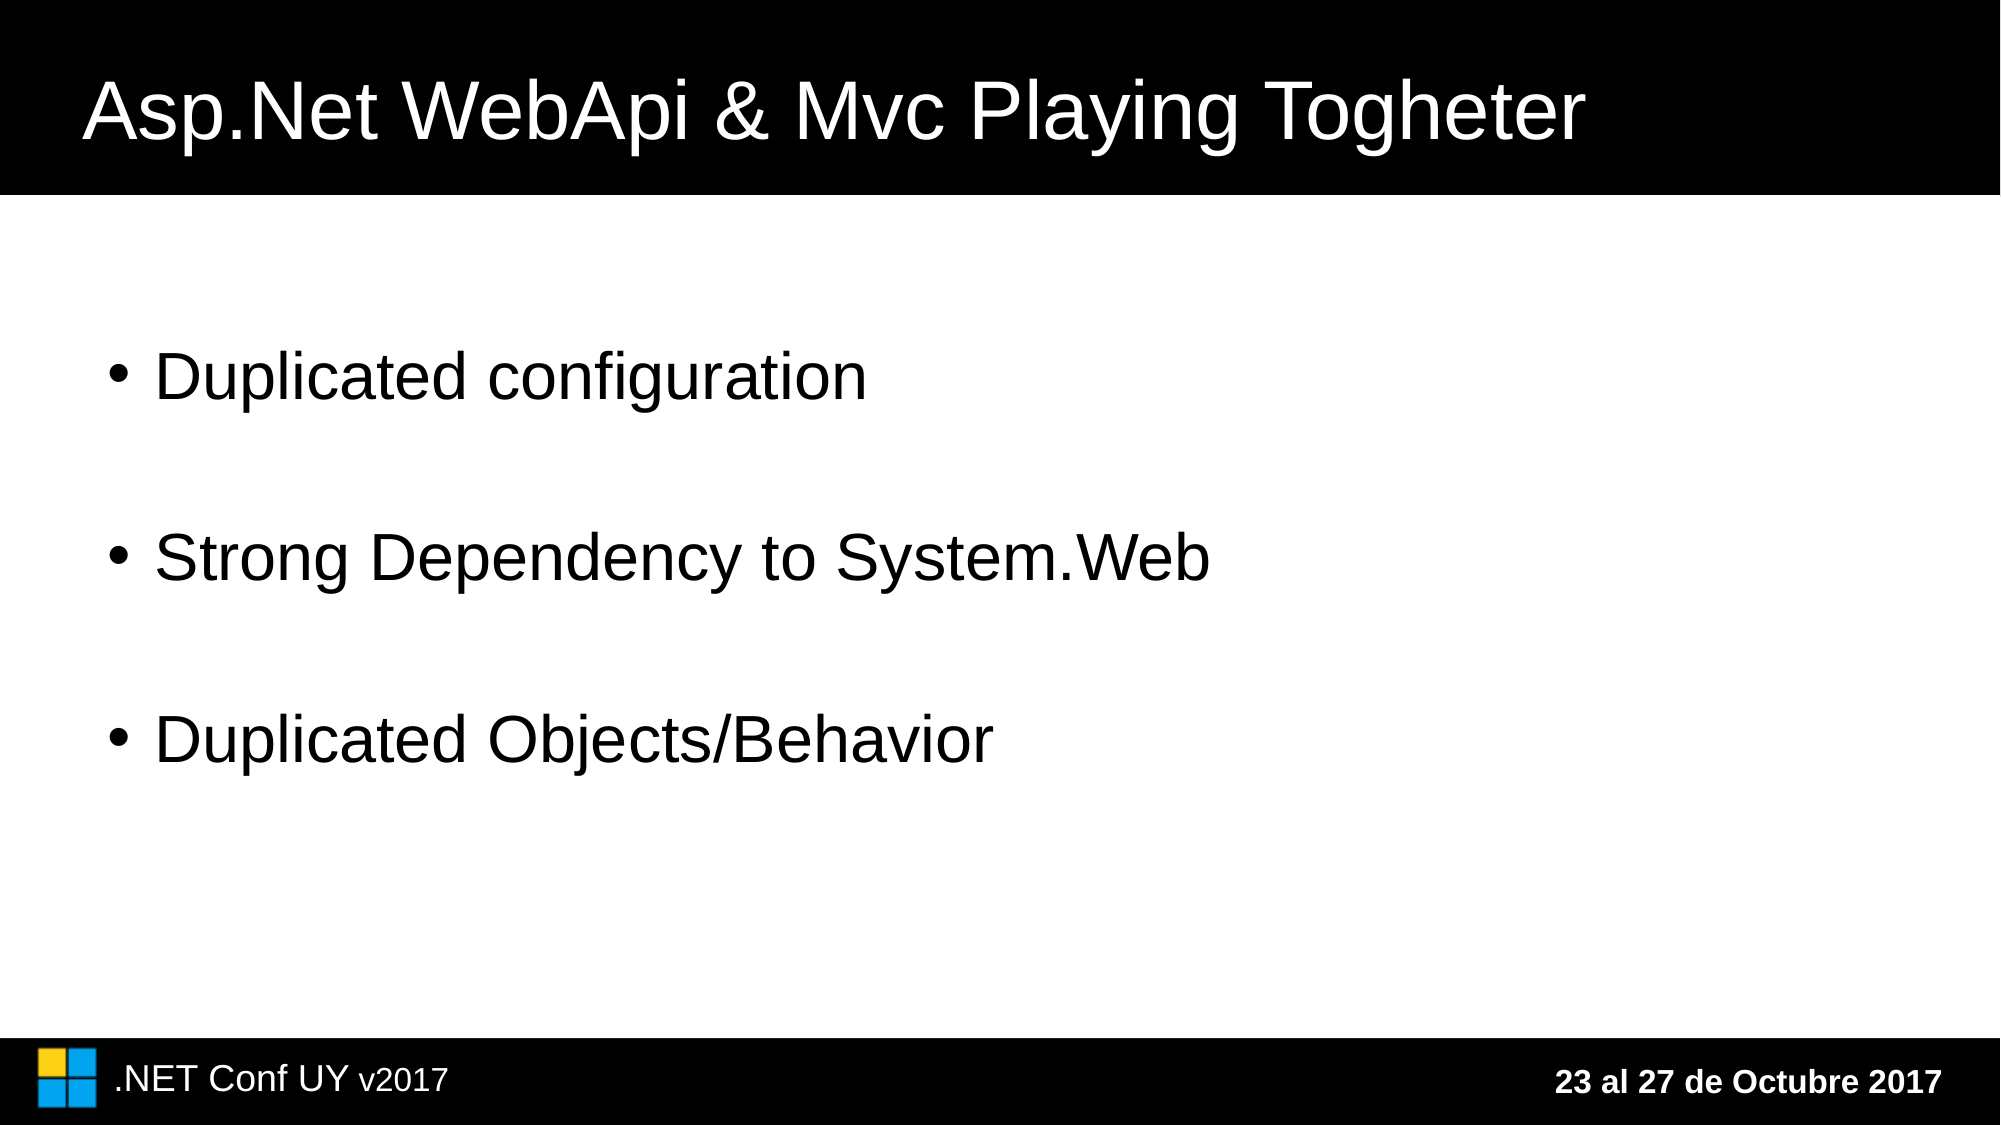

# Asp.Net WebApi & Mvc Playing Togheter
Duplicated configuration
Strong Dependency to System.Web
Duplicated Objects/Behavior